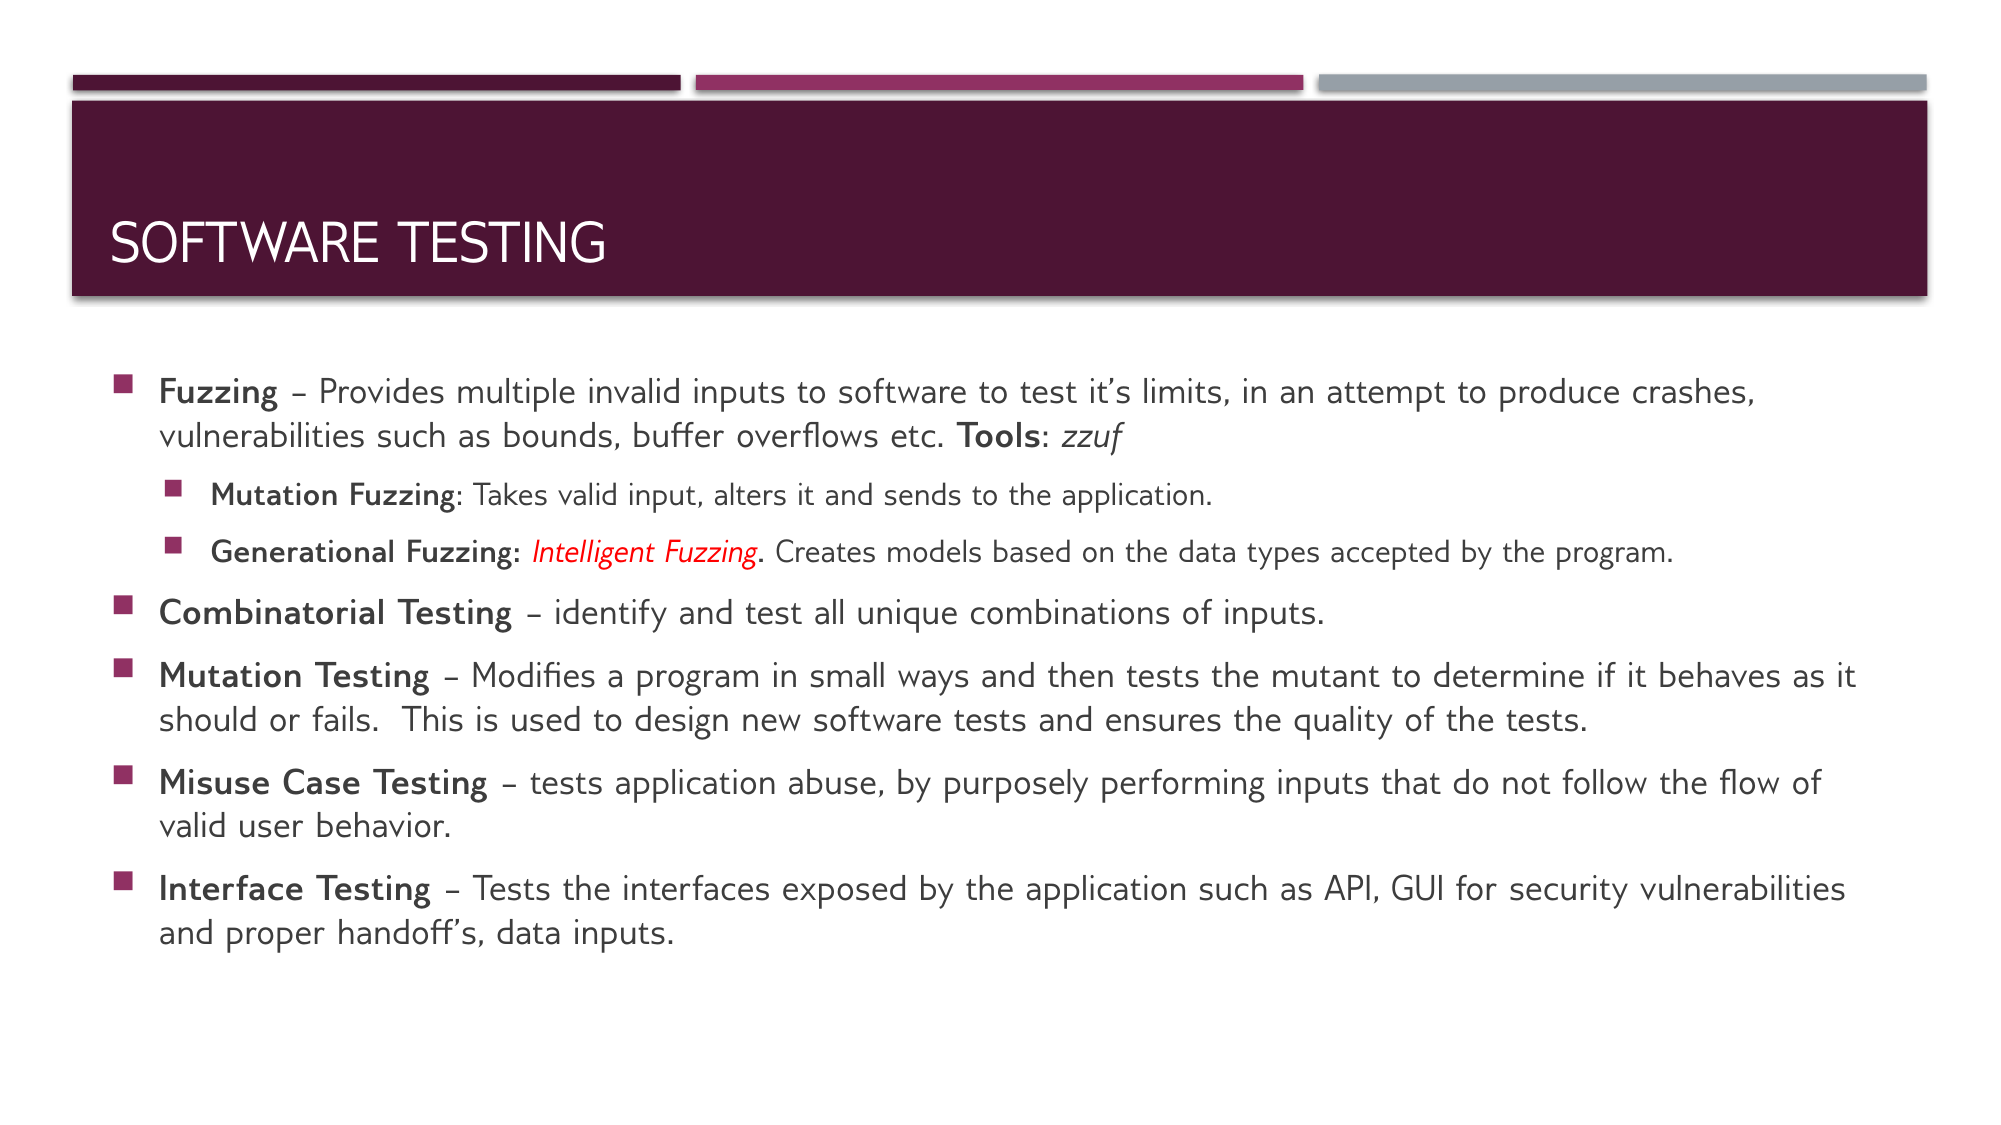

# Software testing
Fuzzing – Provides multiple invalid inputs to software to test it’s limits, in an attempt to produce crashes, vulnerabilities such as bounds, buffer overflows etc. Tools: zzuf
Mutation Fuzzing: Takes valid input, alters it and sends to the application.
Generational Fuzzing: Intelligent Fuzzing. Creates models based on the data types accepted by the program.
Combinatorial Testing – identify and test all unique combinations of inputs.
Mutation Testing – Modifies a program in small ways and then tests the mutant to determine if it behaves as it should or fails.  This is used to design new software tests and ensures the quality of the tests.
Misuse Case Testing – tests application abuse, by purposely performing inputs that do not follow the flow of valid user behavior.
Interface Testing – Tests the interfaces exposed by the application such as API, GUI for security vulnerabilities and proper handoff’s, data inputs.